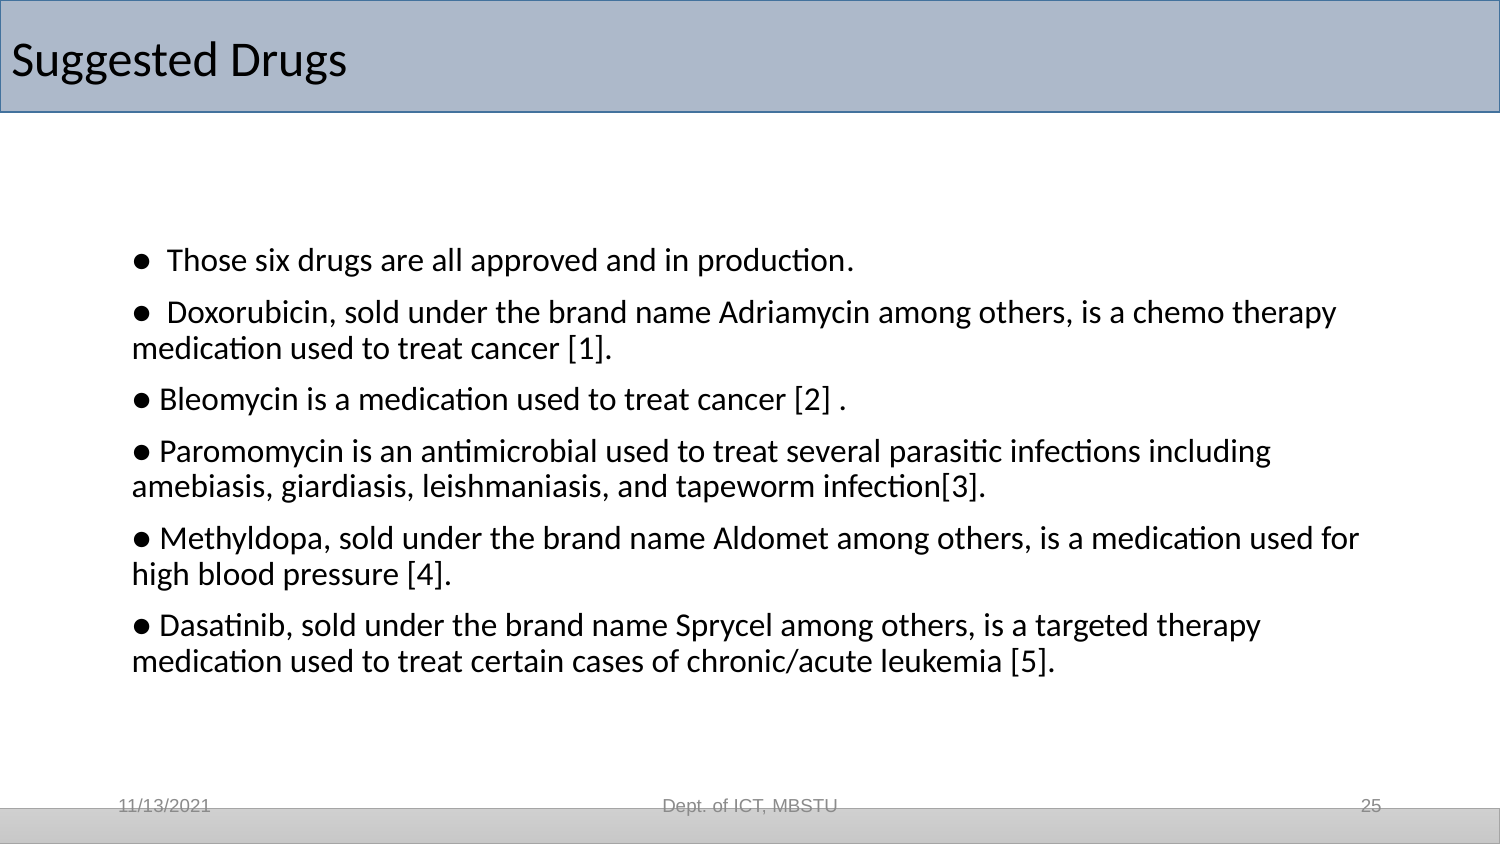

Suggested Drugs

●  Those six drugs are all approved and in production.
●  Doxorubicin, sold under the brand name Adriamycin among others, is a chemo therapy medication used to treat cancer [1].
● Bleomycin is a medication used to treat cancer [2] .
● Paromomycin is an antimicrobial used to treat several parasitic infections including amebiasis, giardiasis, leishmaniasis, and tapeworm infection[3].
● Methyldopa, sold under the brand name Aldomet among others, is a medication used for high blood pressure [4].
● Dasatinib, sold under the brand name Sprycel among others, is a targeted therapy medication used to treat certain cases of chronic/acute leukemia [5].
11/13/2021
Dept. of ICT, MBSTU
25